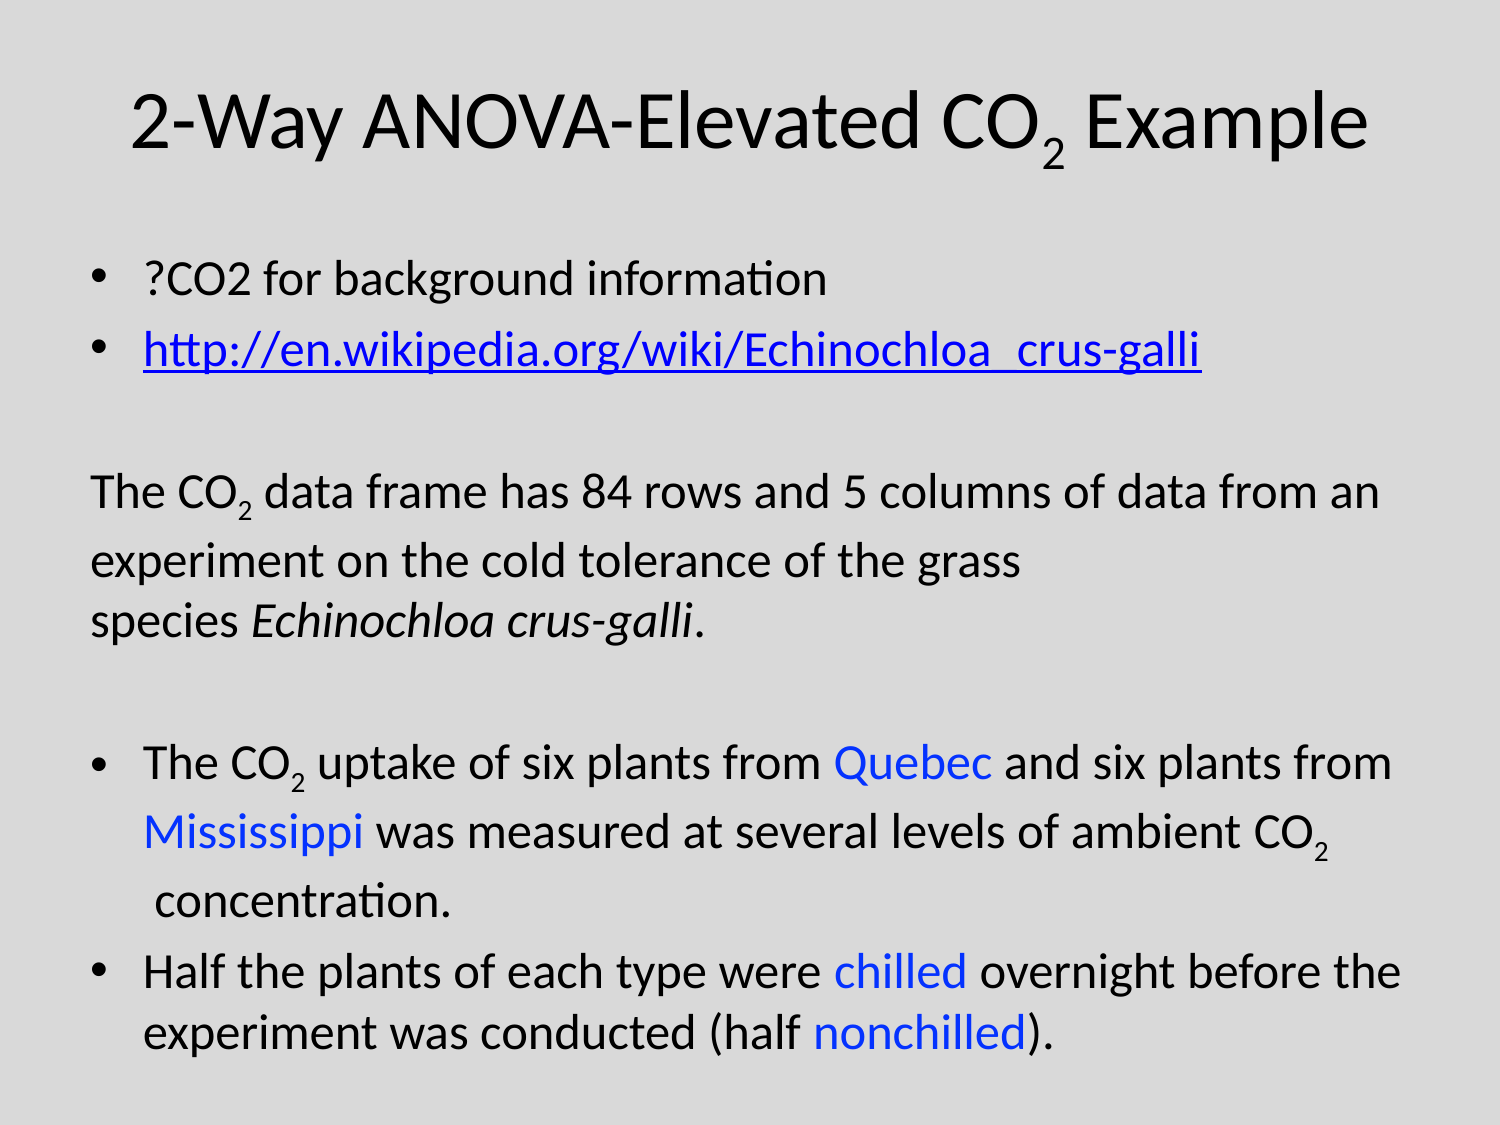

# 2-Way ANOVA-Elevated CO2 Example
?CO2 for background information
http://en.wikipedia.org/wiki/Echinochloa_crus-galli

The CO2 data frame has 84 rows and 5 columns of data from an experiment on the cold tolerance of the grass species Echinochloa crus-galli.

The CO2​ uptake of six plants from Quebec and six plants from Mississippi was measured at several levels of ambient CO2​​ concentration.
Half the plants of each type were chilled overnight before the experiment was conducted (half nonchilled).